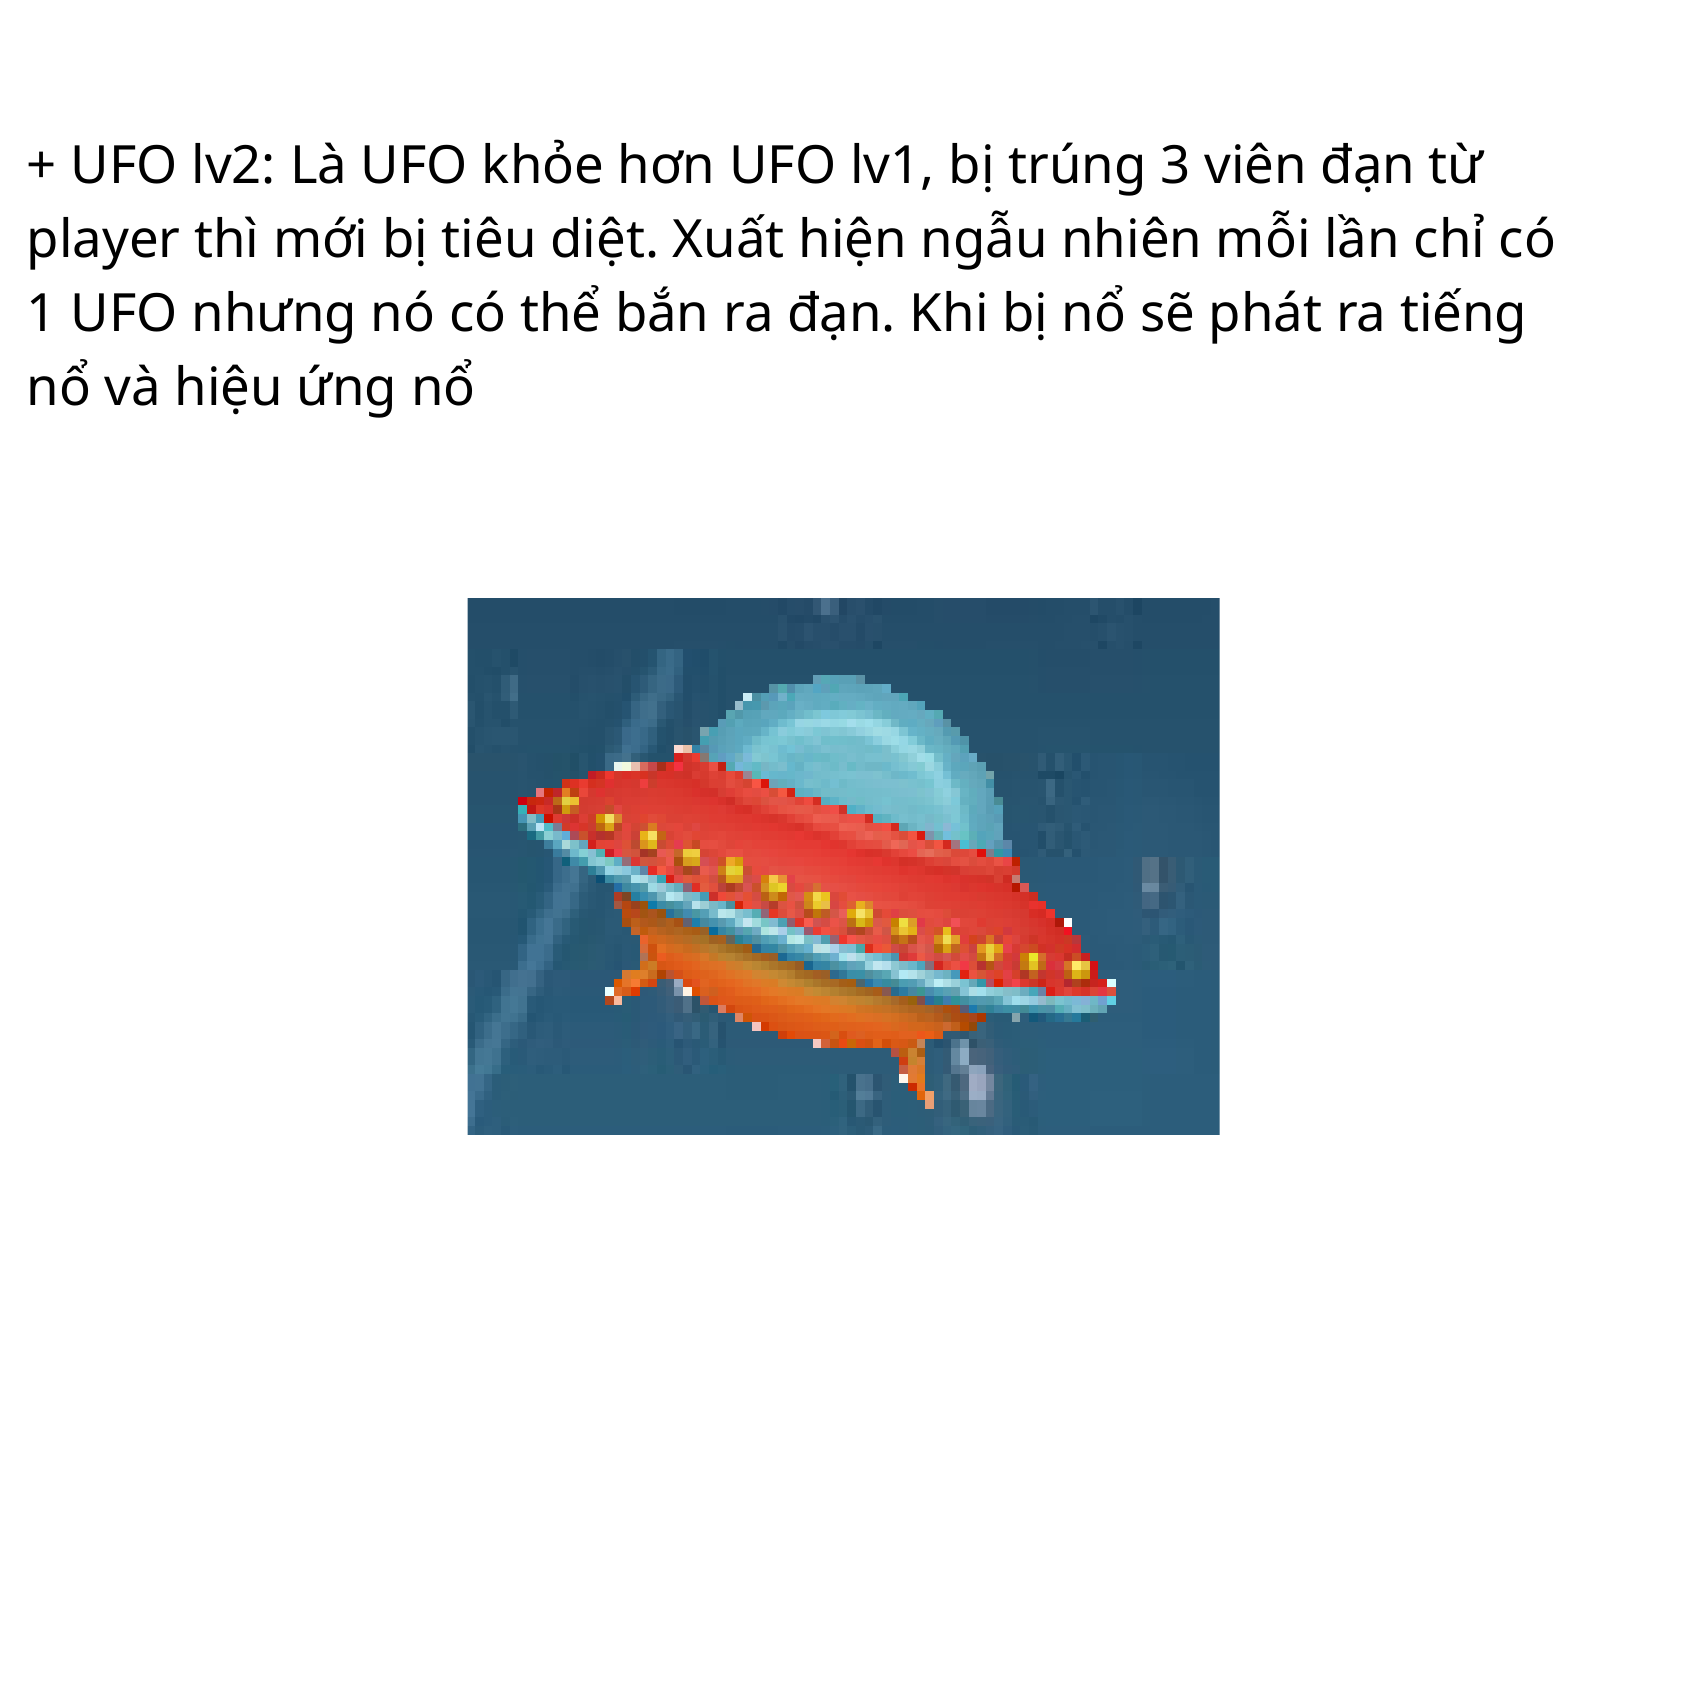

+ UFO lv2: Là UFO khỏe hơn UFO lv1, bị trúng 3 viên đạn từ player thì mới bị tiêu diệt. Xuất hiện ngẫu nhiên mỗi lần chỉ có 1 UFO nhưng nó có thể bắn ra đạn. Khi bị nổ sẽ phát ra tiếng nổ và hiệu ứng nổ